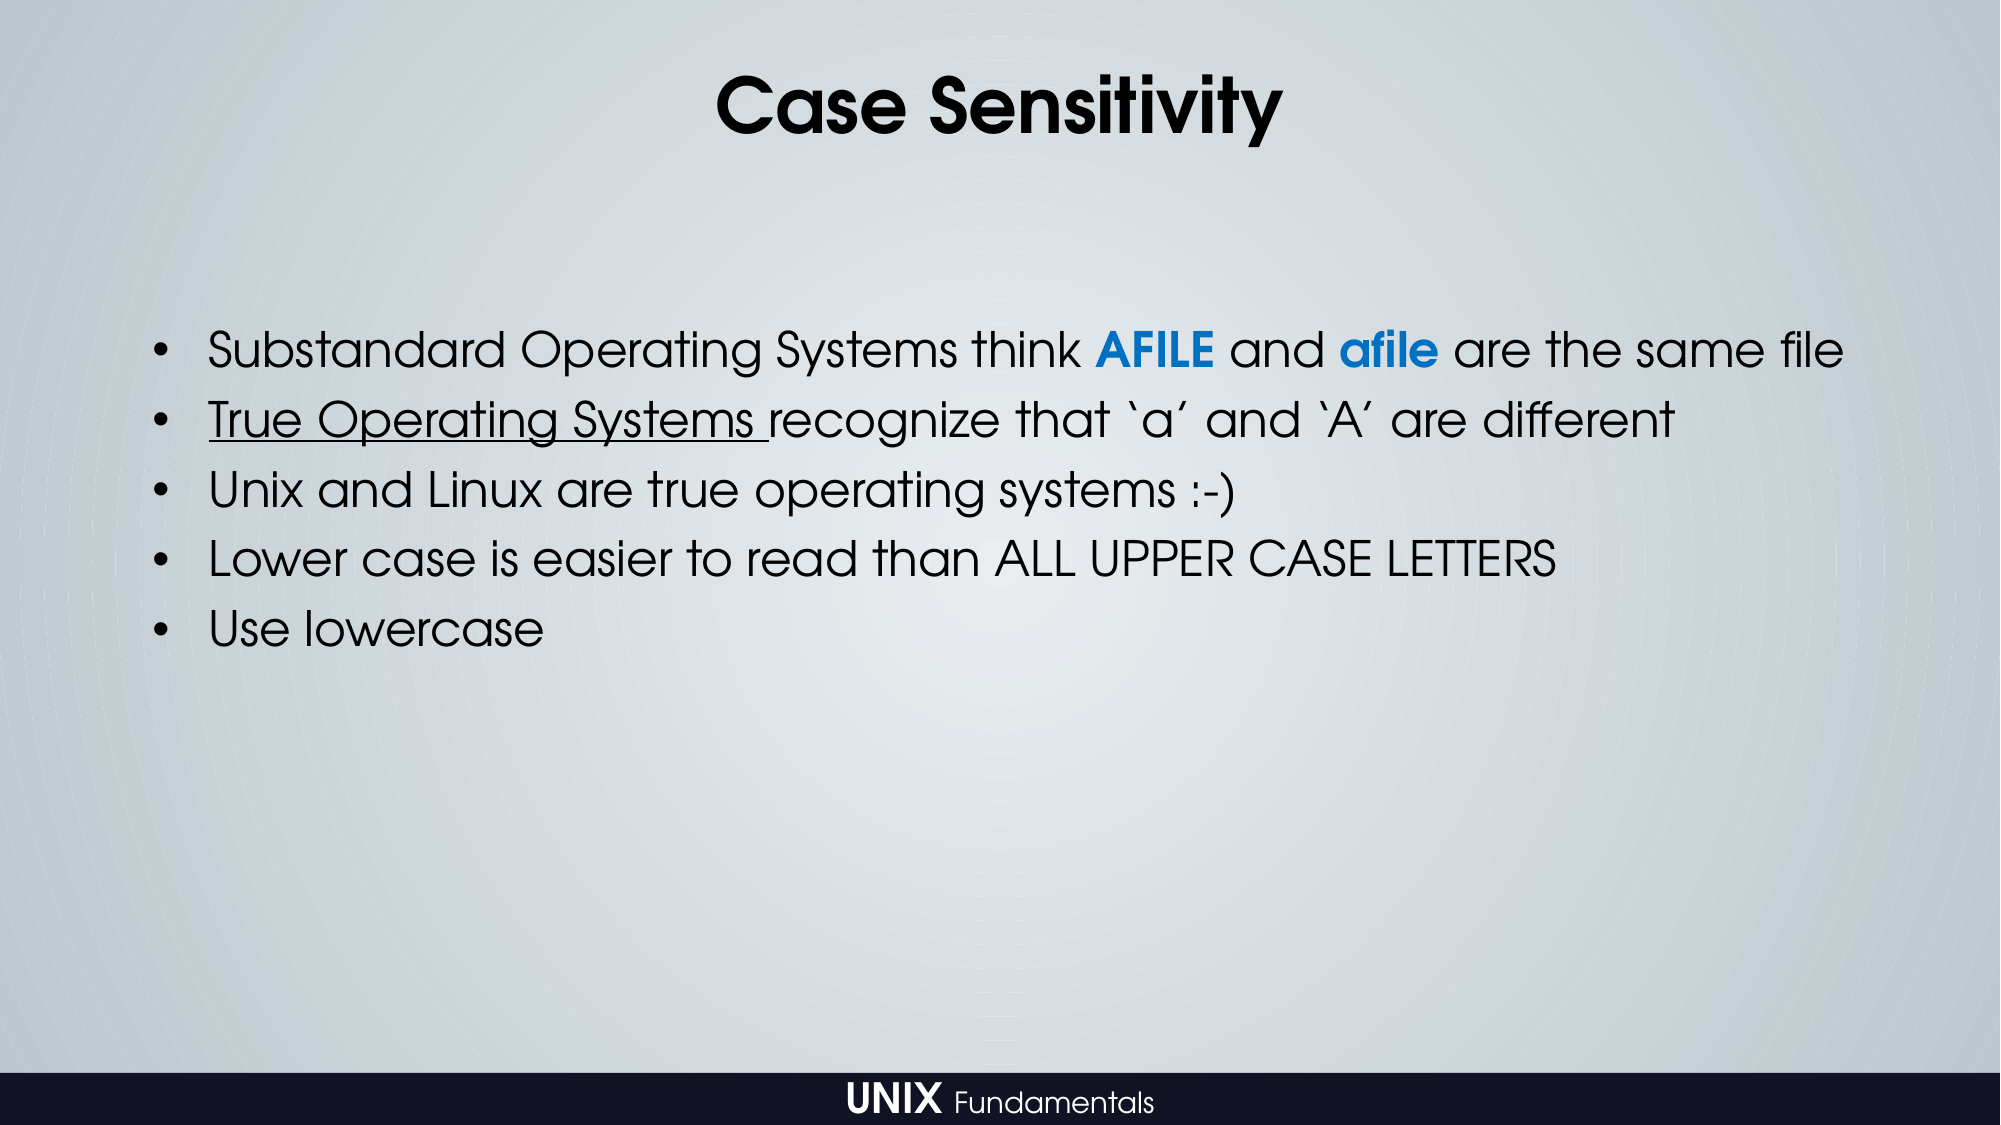

# Case Sensitivity

Substandard Operating Systems think AFILE and afile are the same file
True Operating Systems recognize that ‘a’ and ‘A’ are different
Unix and Linux are true operating systems :-)
Lower case is easier to read than ALL UPPER CASE LETTERS
Use lowercase